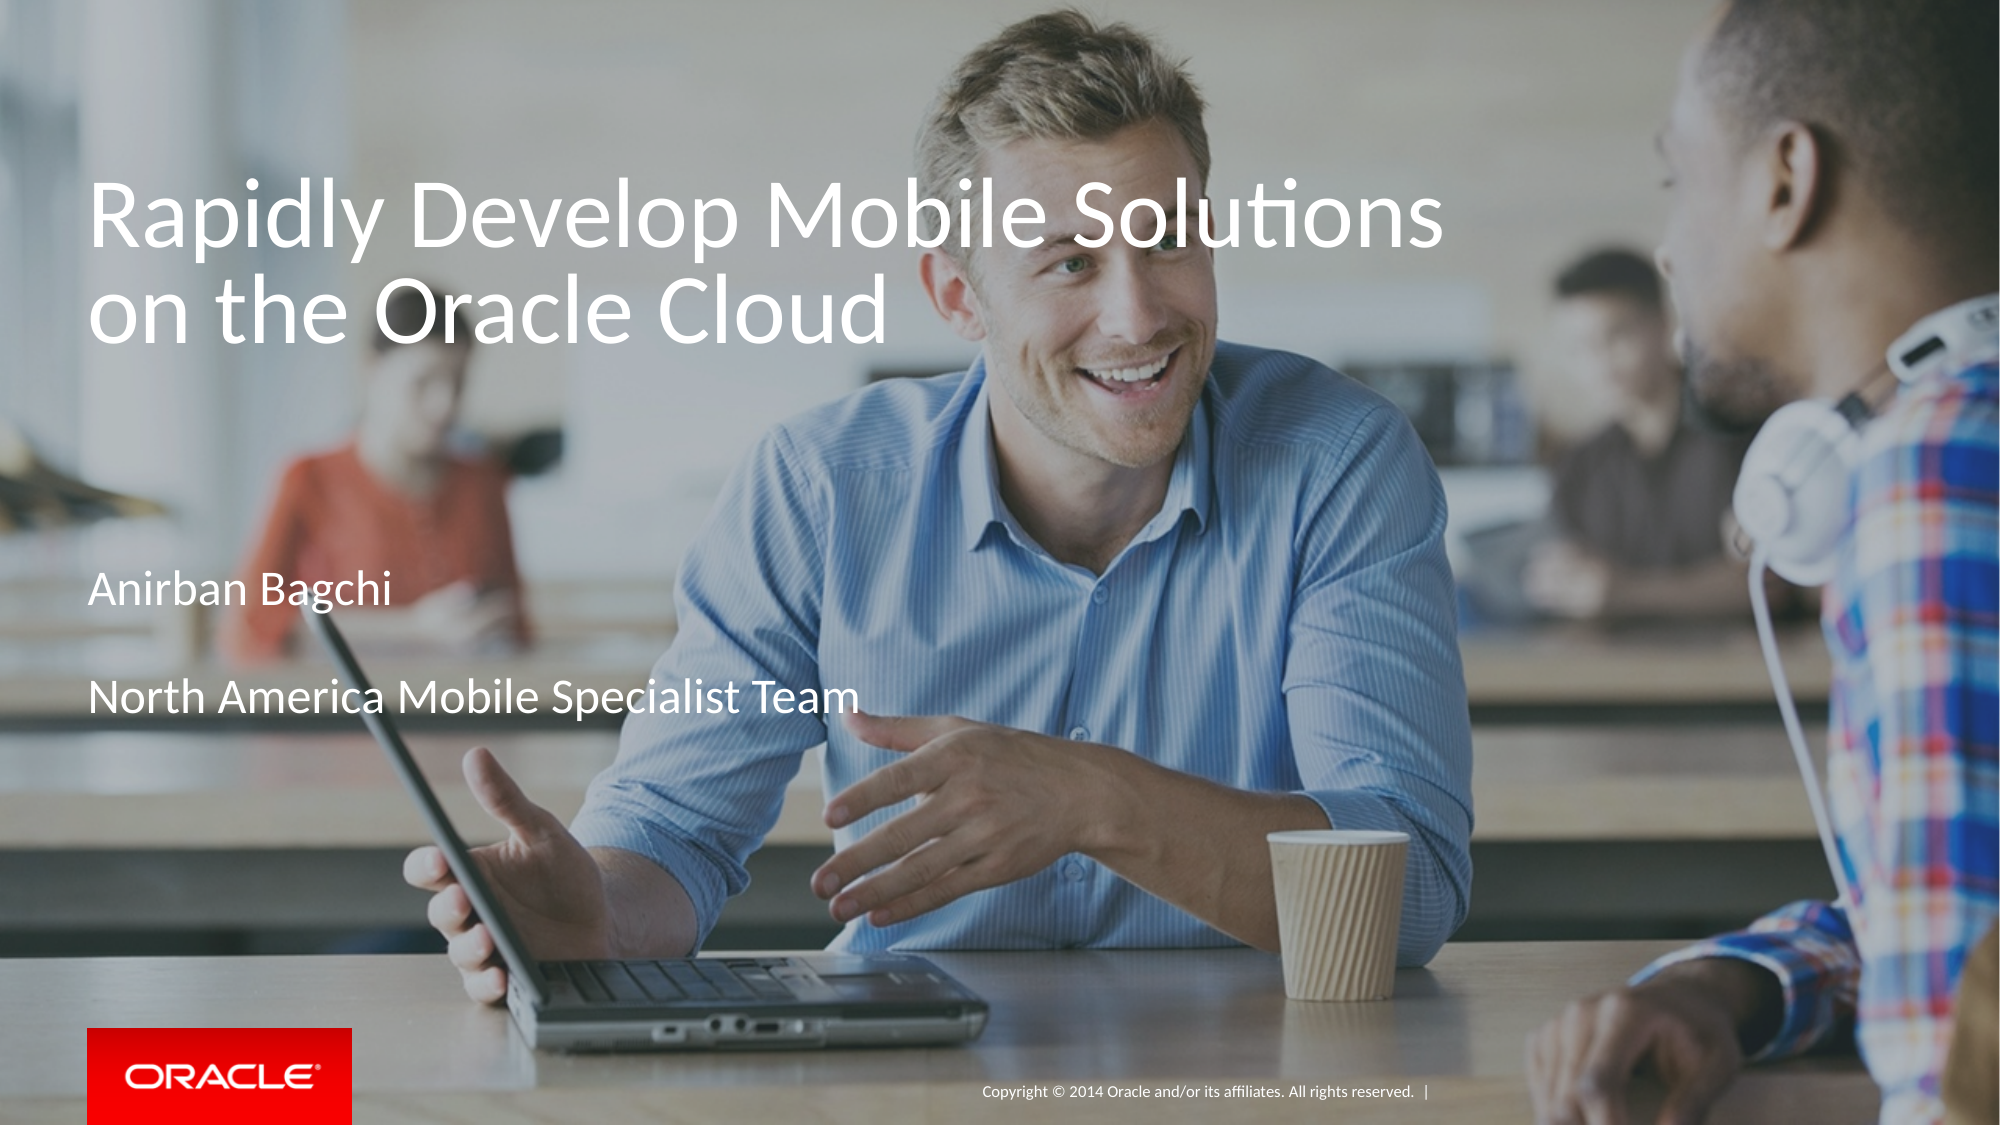

# Rapidly Develop Mobile Solutions on the Oracle Cloud
Anirban Bagchi

North America Mobile Specialist Team